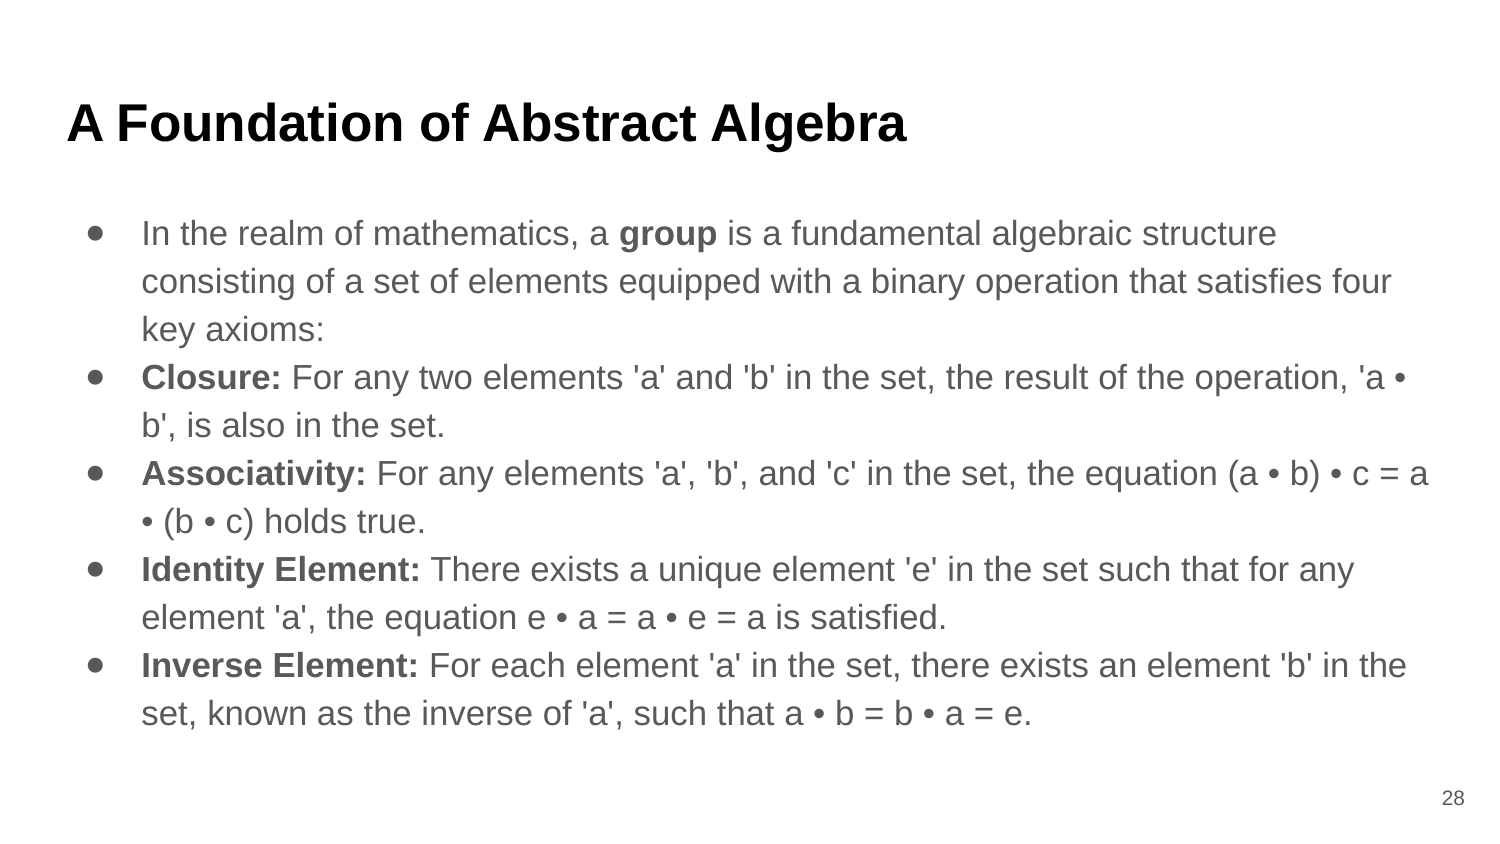

# A Foundation of Abstract Algebra
In the realm of mathematics, a group is a fundamental algebraic structure consisting of a set of elements equipped with a binary operation that satisfies four key axioms:
Closure: For any two elements 'a' and 'b' in the set, the result of the operation, 'a • b', is also in the set.
Associativity: For any elements 'a', 'b', and 'c' in the set, the equation (a • b) • c = a • (b • c) holds true.
Identity Element: There exists a unique element 'e' in the set such that for any element 'a', the equation e • a = a • e = a is satisfied.
Inverse Element: For each element 'a' in the set, there exists an element 'b' in the set, known as the inverse of 'a', such that a • b = b • a = e.

28